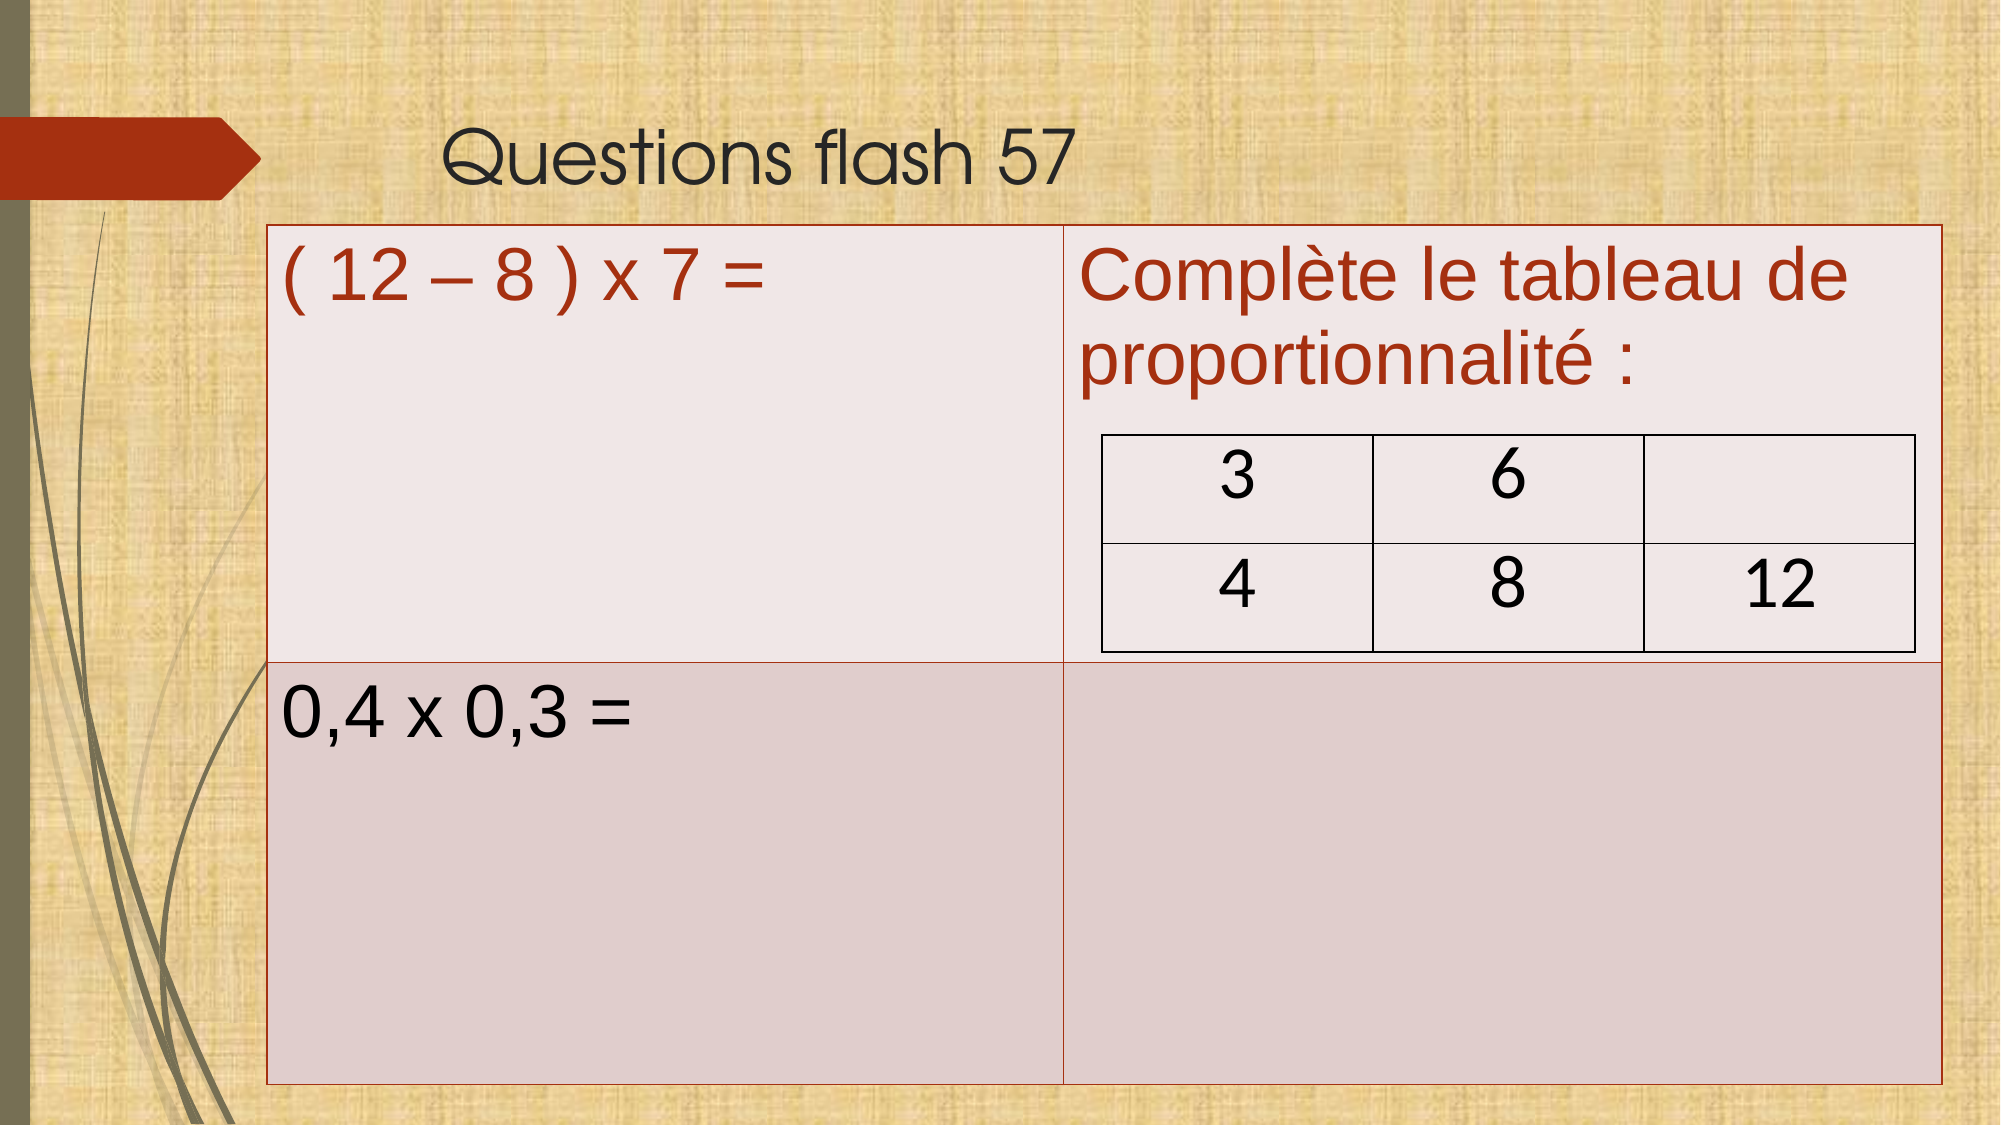

# Questions flash 57
| ( 12 – 8 ) x 7 = | Complète le tableau de proportionnalité : |
| --- | --- |
| 0,4 x 0,3 = |  |
| 3 | 6 |  |
| --- | --- | --- |
| 4 | 8 | 12 |